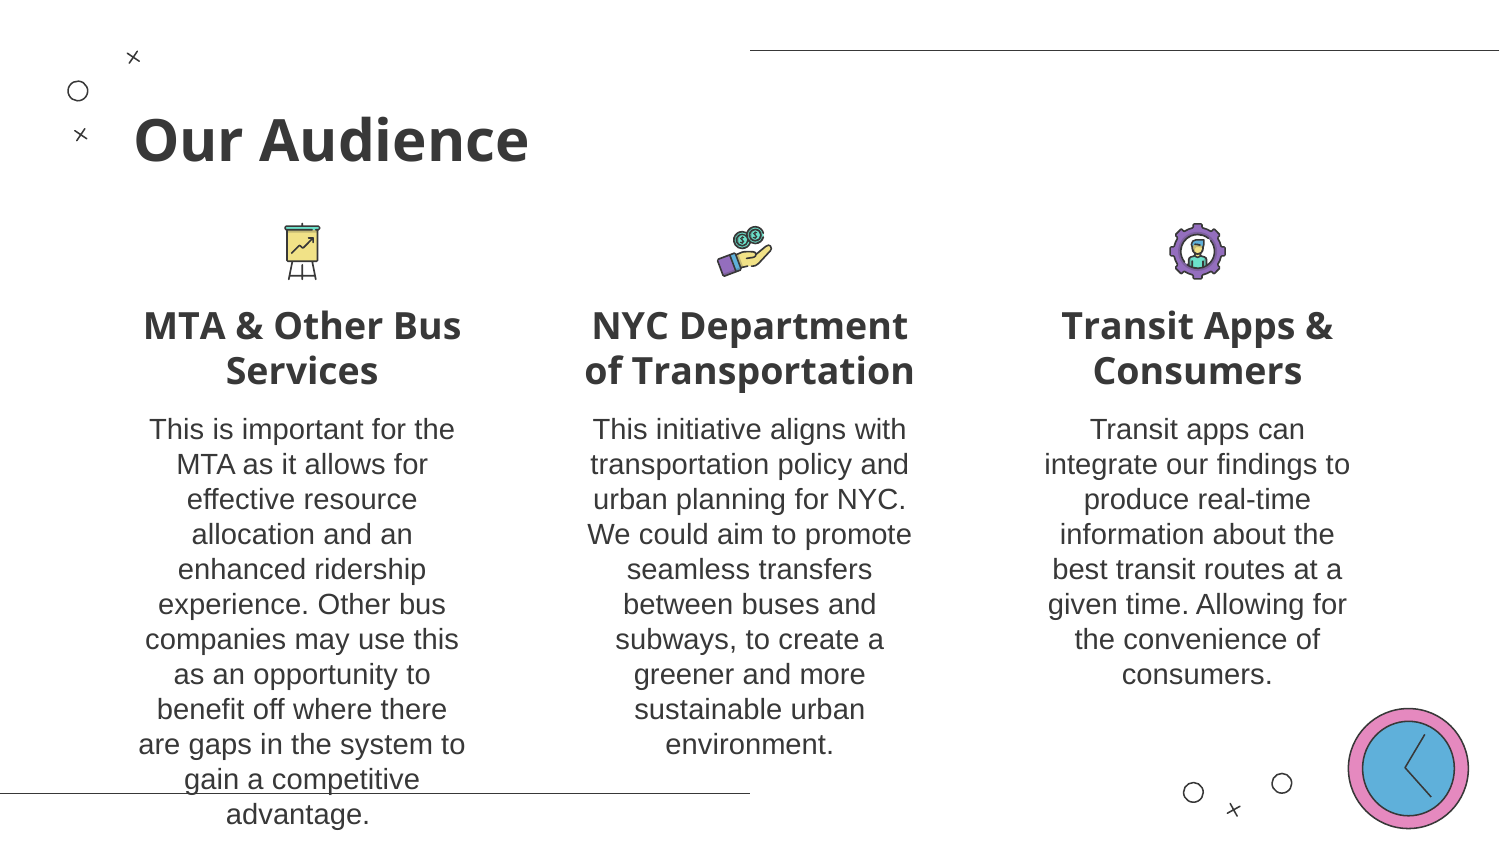

# Our Audience

NYC Department of Transportation
MTA & Other Bus Services
Transit Apps & Consumers
This is important for the MTA as it allows for effective resource allocation and an enhanced ridership experience. Other bus companies may use this as an opportunity to benefit off where there are gaps in the system to gain a competitive advantage.

This initiative aligns with transportation policy and urban planning for NYC. We could aim to promote seamless transfers between buses and subways, to create a greener and more sustainable urban environment.

Transit apps can integrate our findings to produce real-time information about the best transit routes at a given time. Allowing for the convenience of consumers.